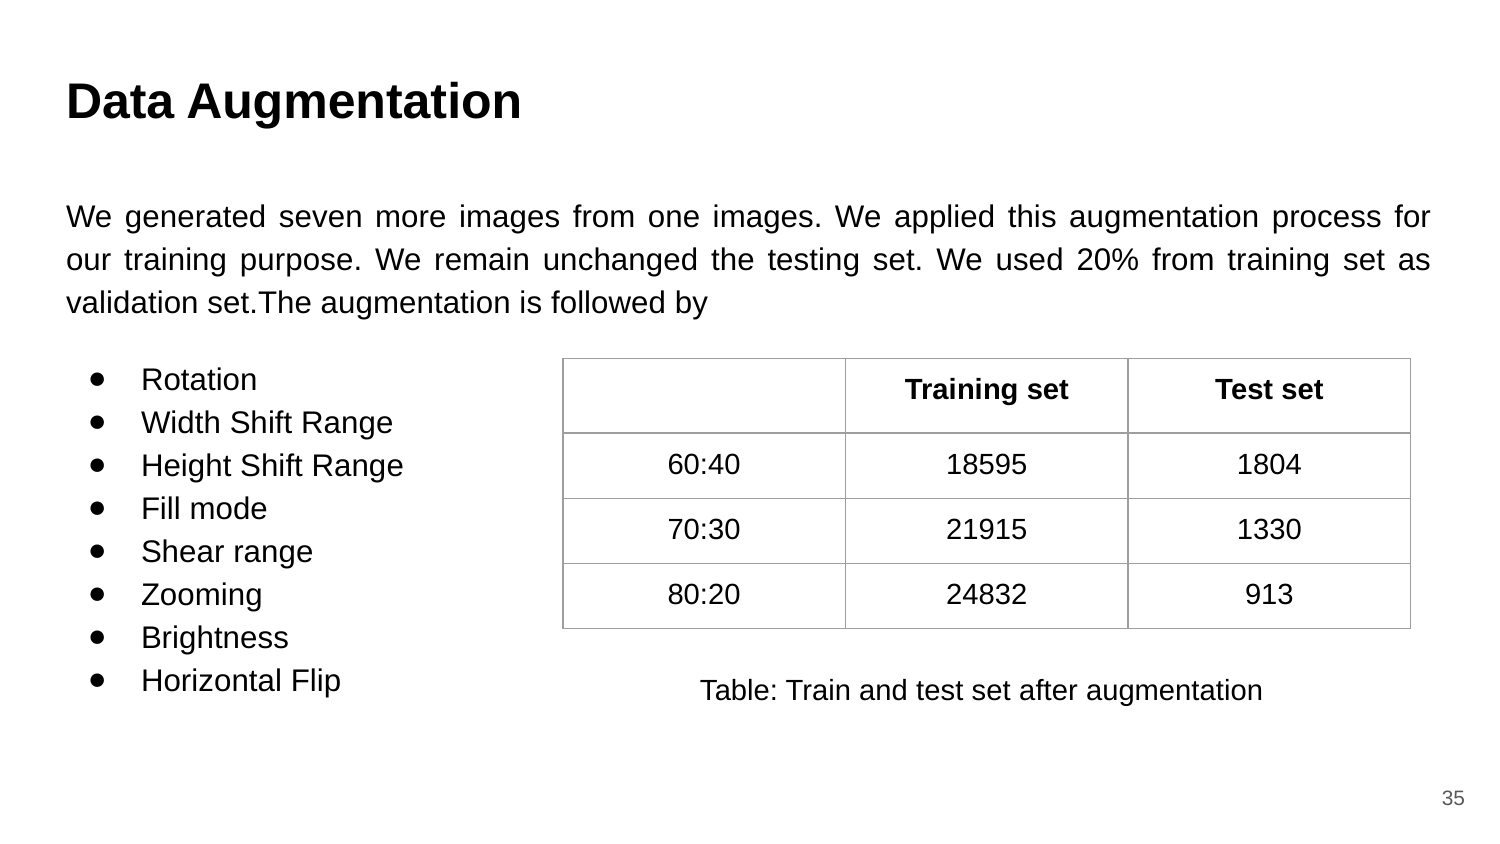

# Data Augmentation

We generated seven more images from one images. We applied this augmentation process for our training purpose. We remain unchanged the testing set. We used 20% from training set as validation set.The augmentation is followed by
Rotation
Width Shift Range
Height Shift Range
Fill mode
Shear range
Zooming
Brightness
Horizontal Flip

|  | Training set | Test set |
| --- | --- | --- |
| 60:40 | 18595 | 1804 |
| 70:30 | 21915 | 1330 |
| 80:20 | 24832 | 913 |
Table: Train and test set after augmentation
35